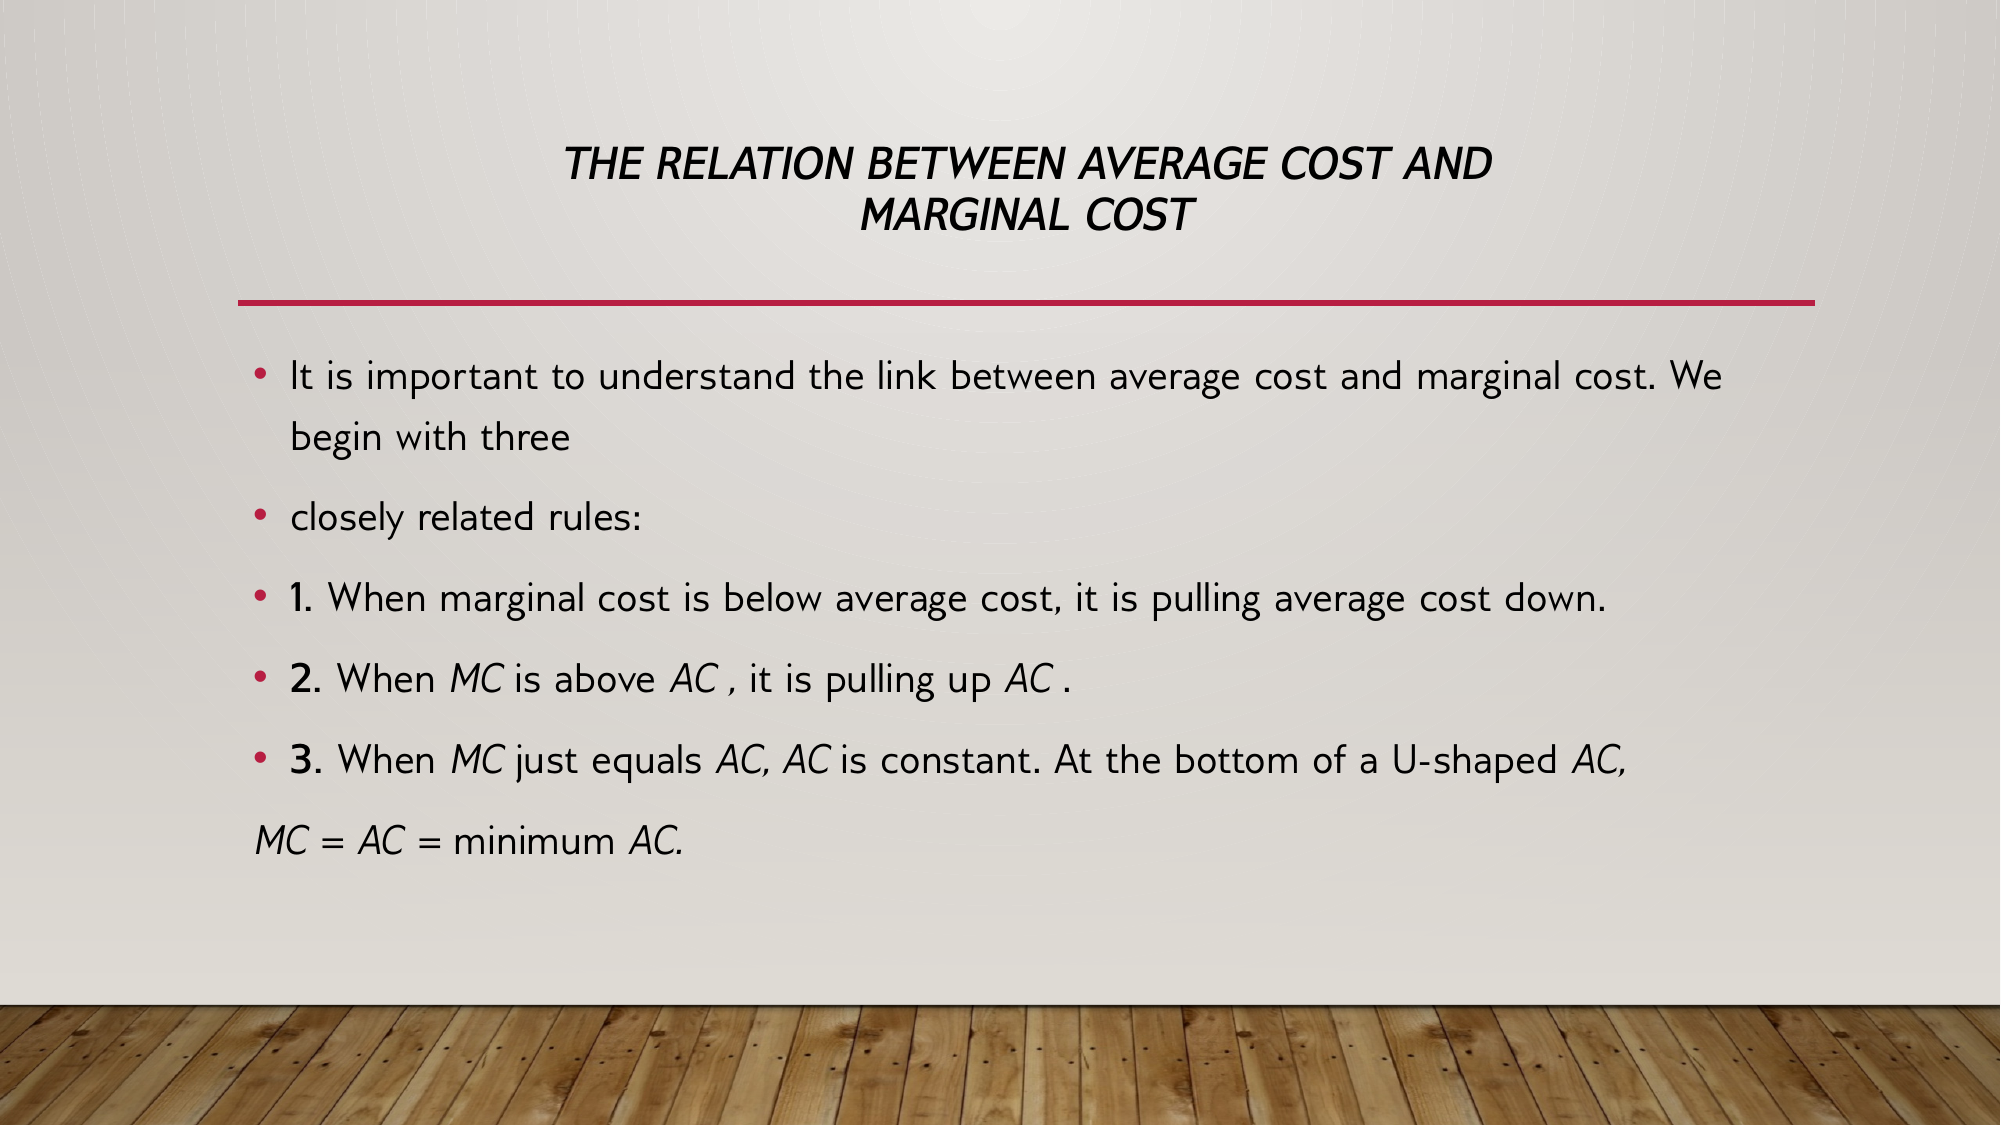

# The Relation between Average Cost and Marginal Cost
It is important to understand the link between average cost and marginal cost. We begin with three
closely related rules:
1. When marginal cost is below average cost, it is pulling average cost down.
2. When MC is above AC , it is pulling up AC .
3. When MC just equals AC, AC is constant. At the bottom of a U-shaped AC,
MC = AC = minimum AC.